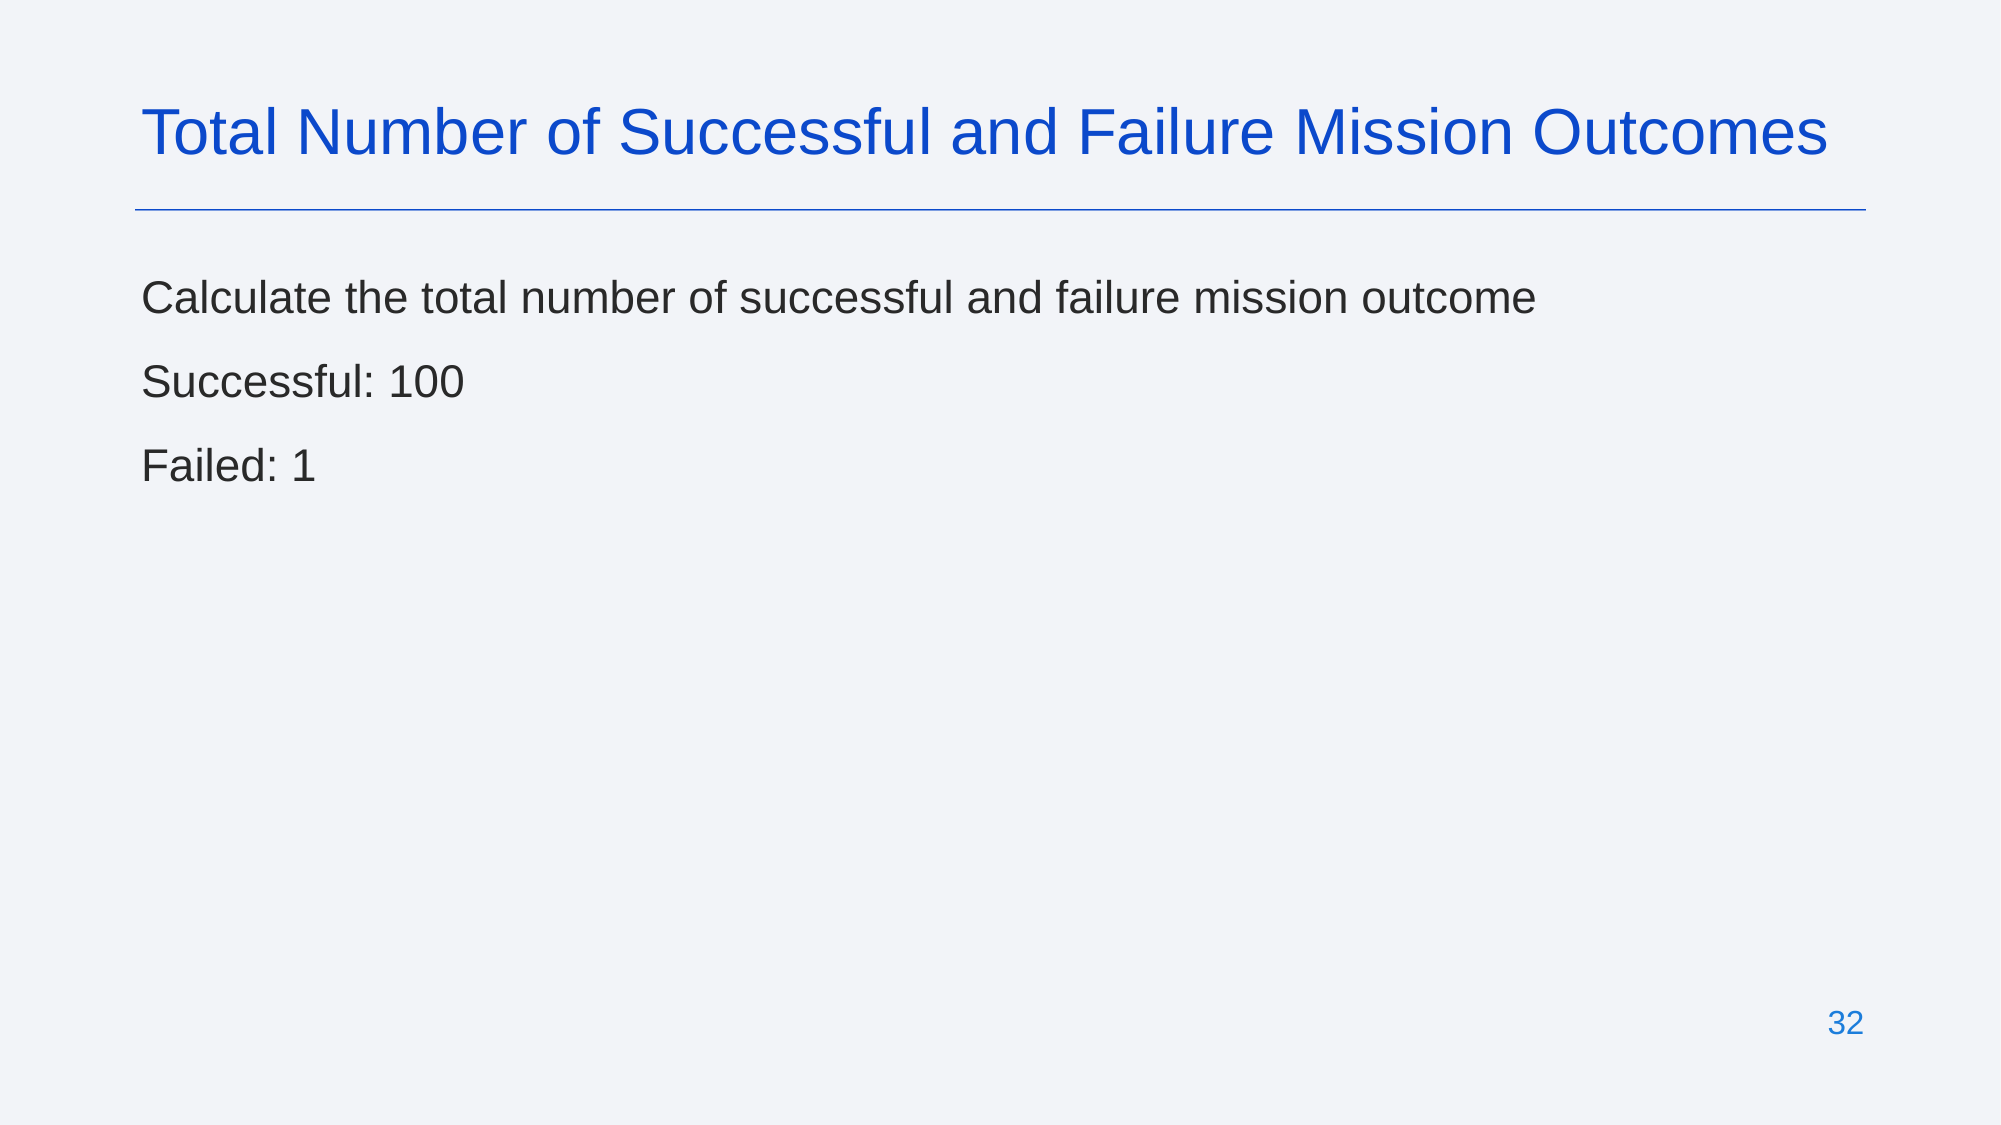

Total Number of Successful and Failure Mission Outcomes
Calculate the total number of successful and failure mission outcome
Successful: 100
Failed: 1

32